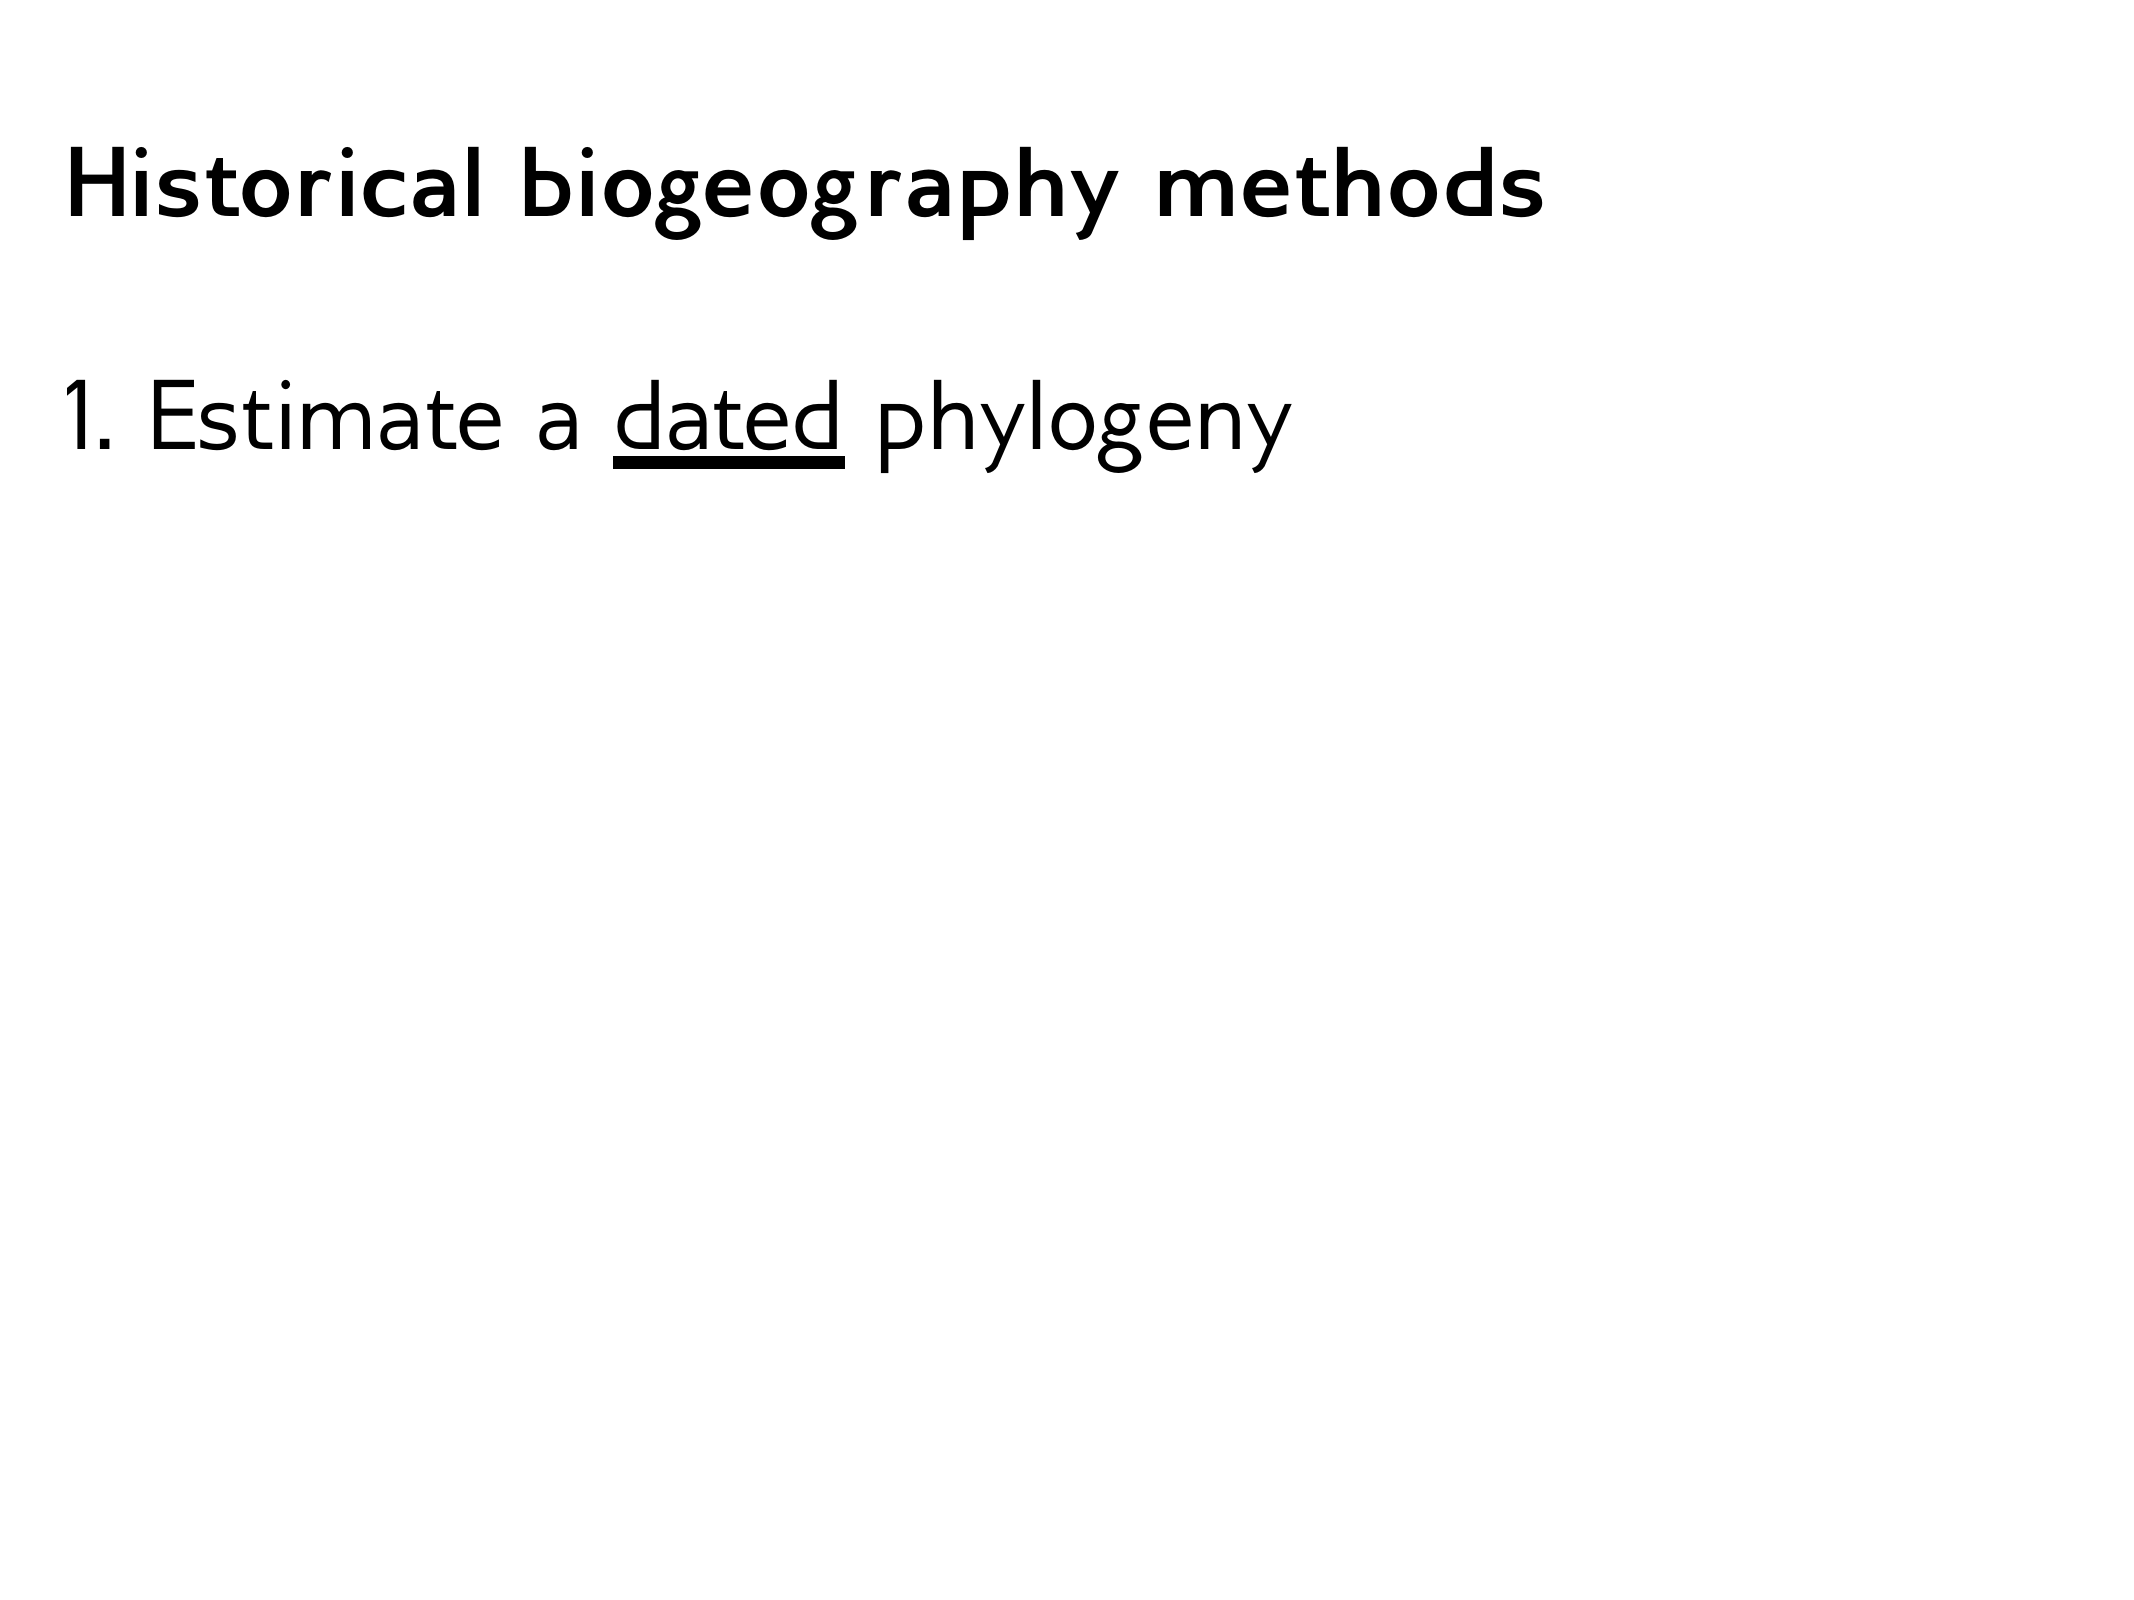

Historical biogeography methods

1. Estimate a dated phylogeny